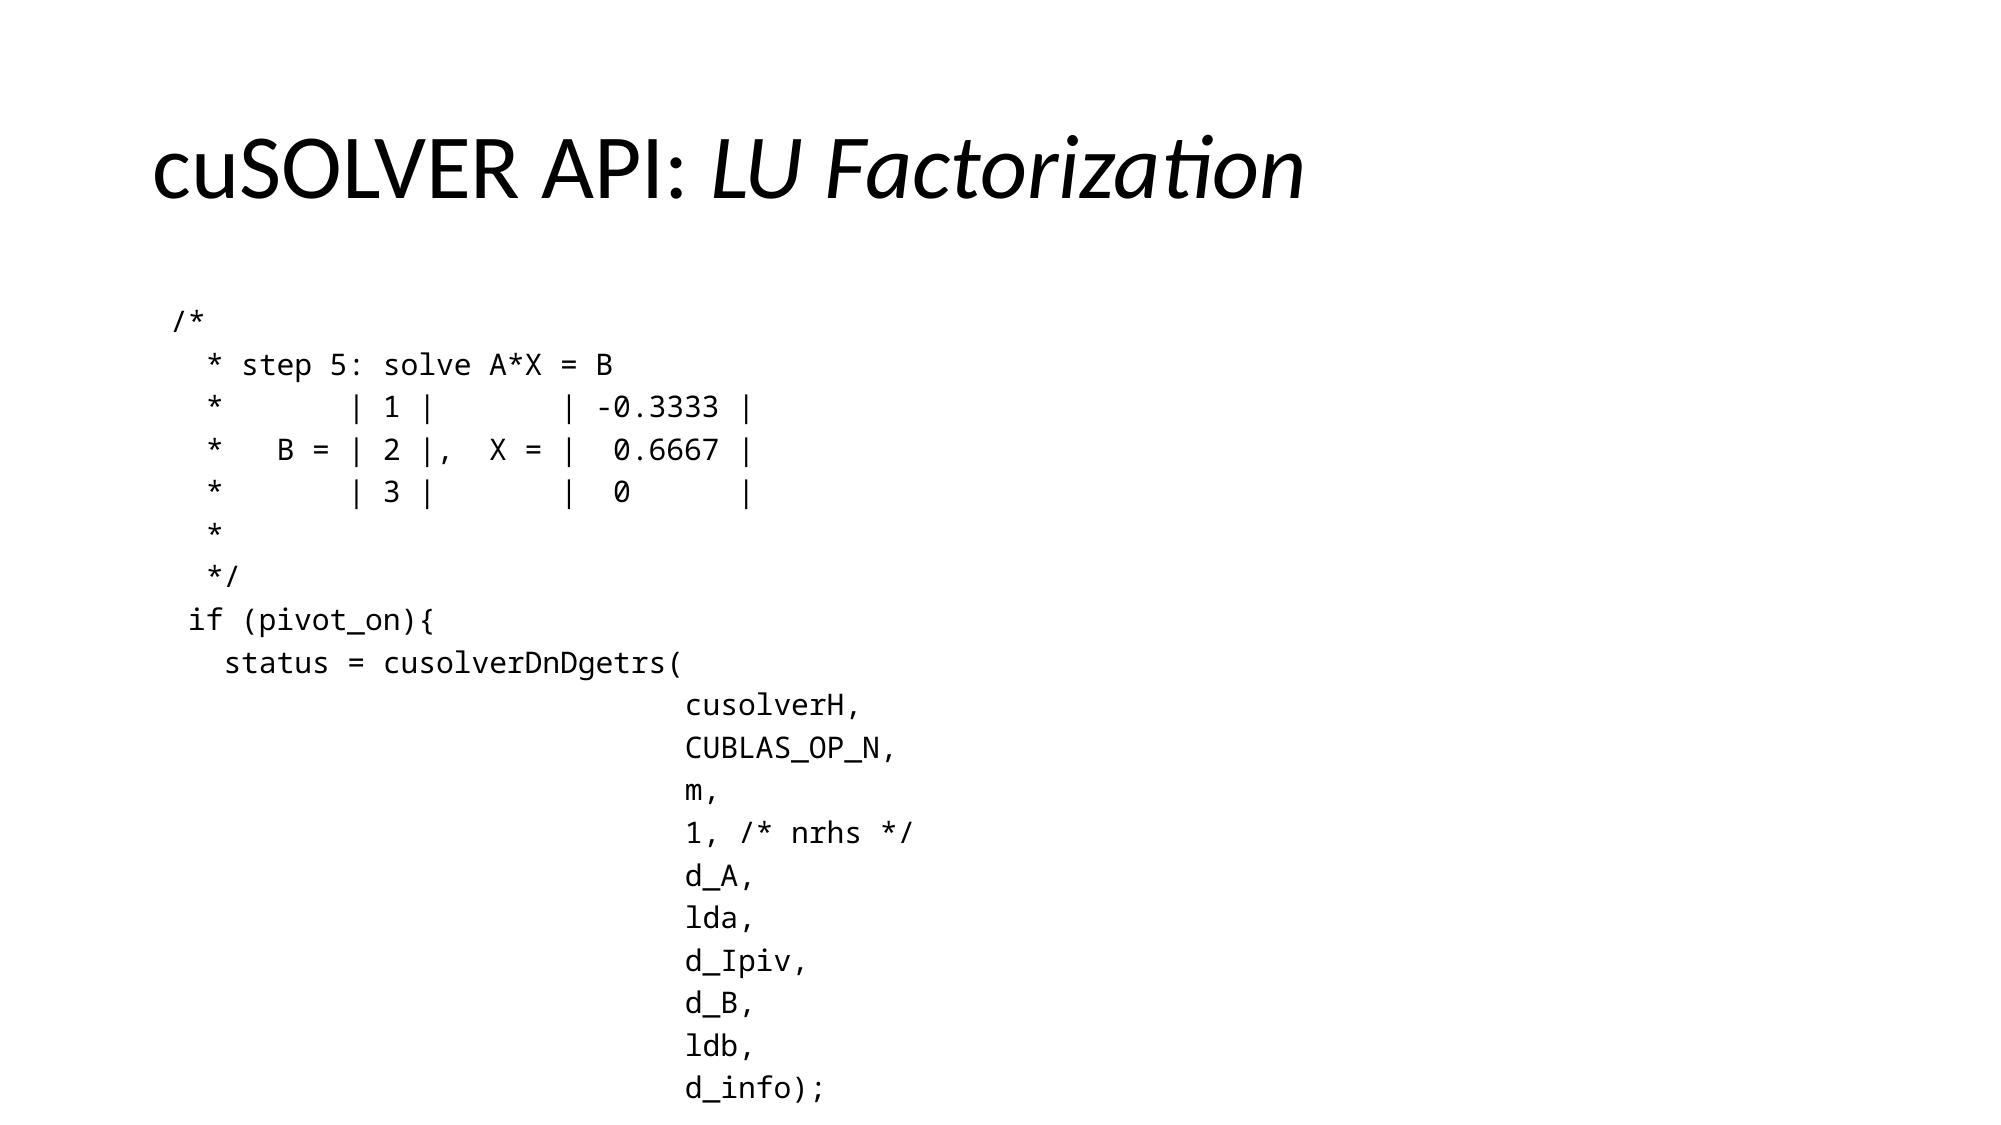

# cuSOLVER API: LU Factorization
 /*
   * step 5: solve A*X = B
   *       | 1 |       | -0.3333 |
   *   B = | 2 |,  X = |  0.6667 |
   *       | 3 |       |  0      |
   *
   */
  if (pivot_on){
    status = cusolverDnDgetrs(
                              cusolverH,
                              CUBLAS_OP_N,
                              m,
                              1, /* nrhs */
                              d_A,
                              lda,
                              d_Ipiv,
                              d_B,
                              ldb,
                              d_info);